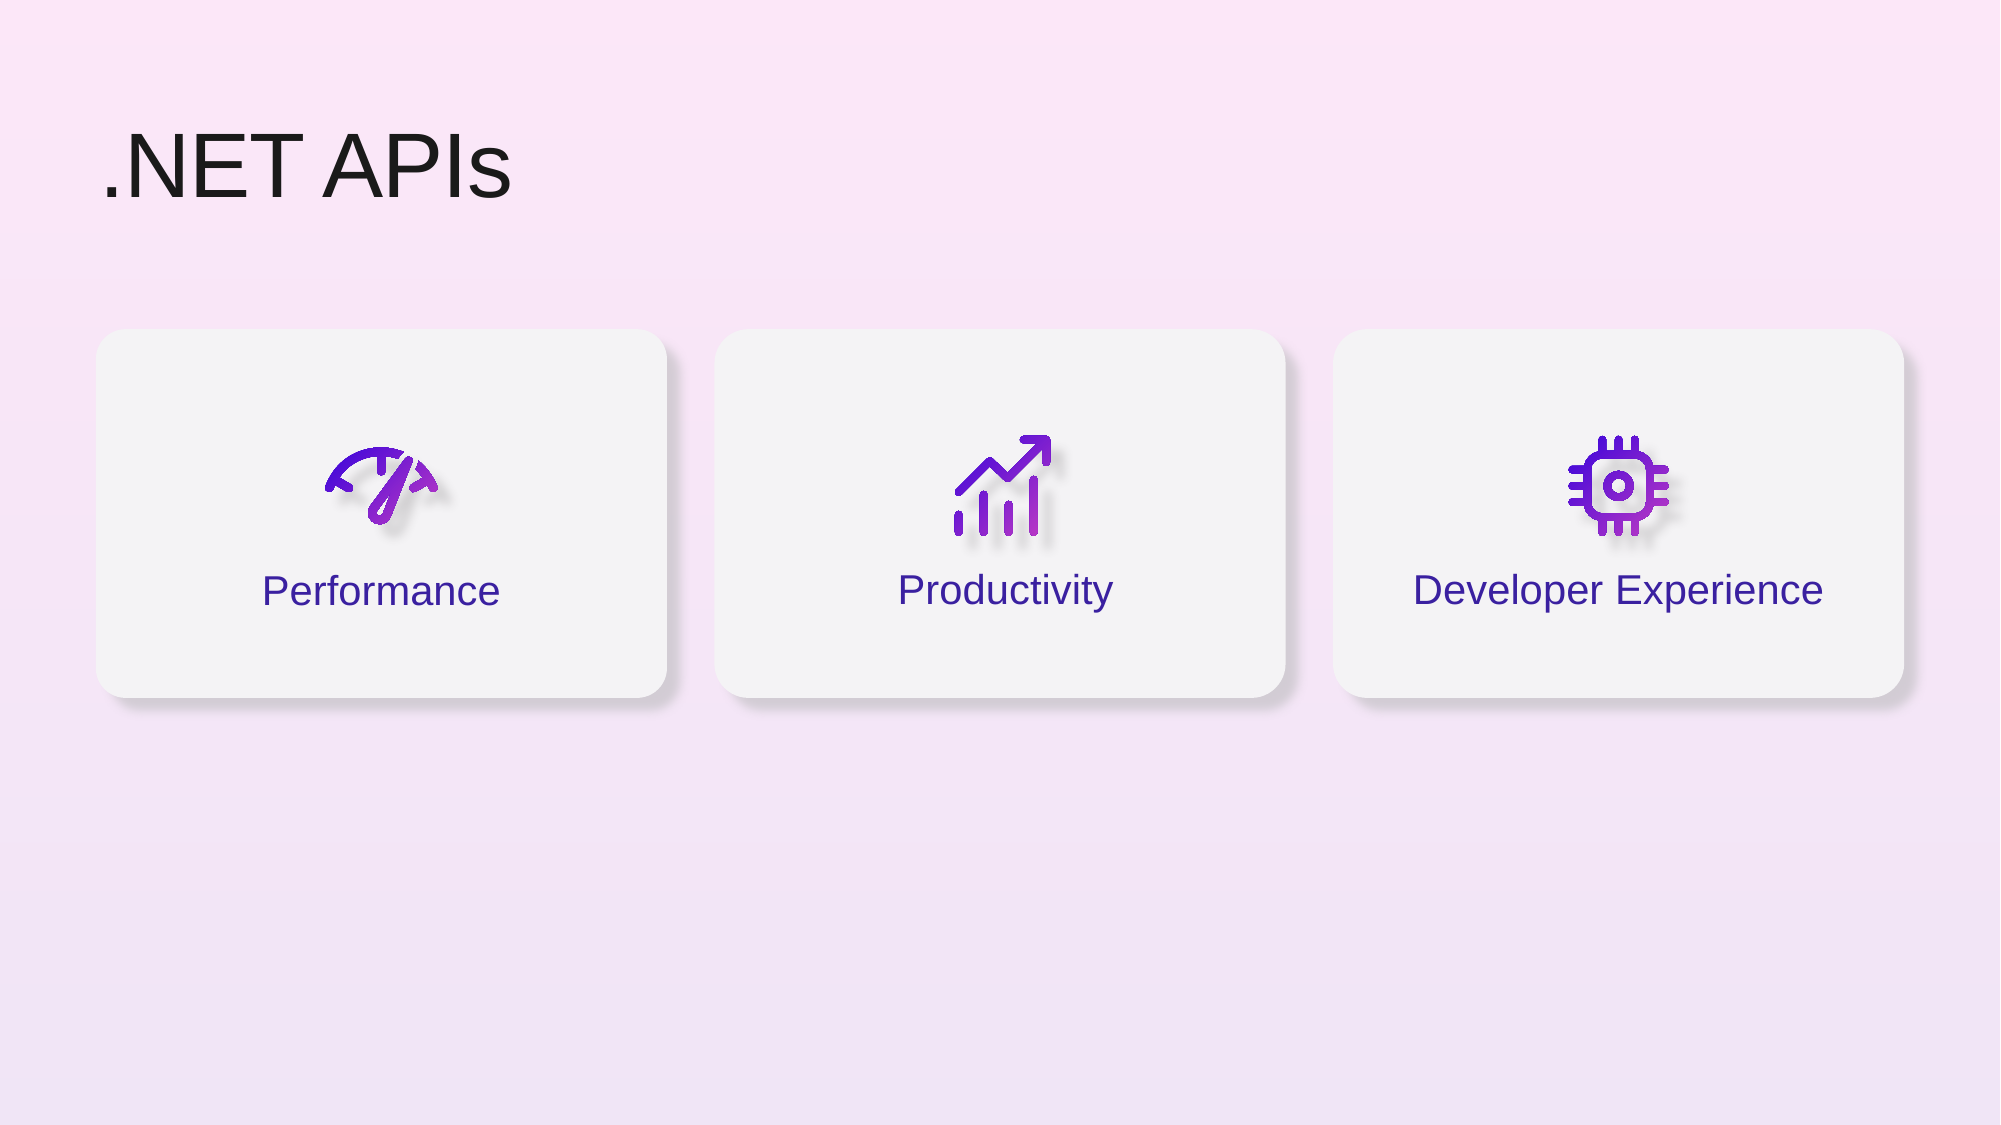

# .NET APIs
Performance

 Productivity

Developer Experience